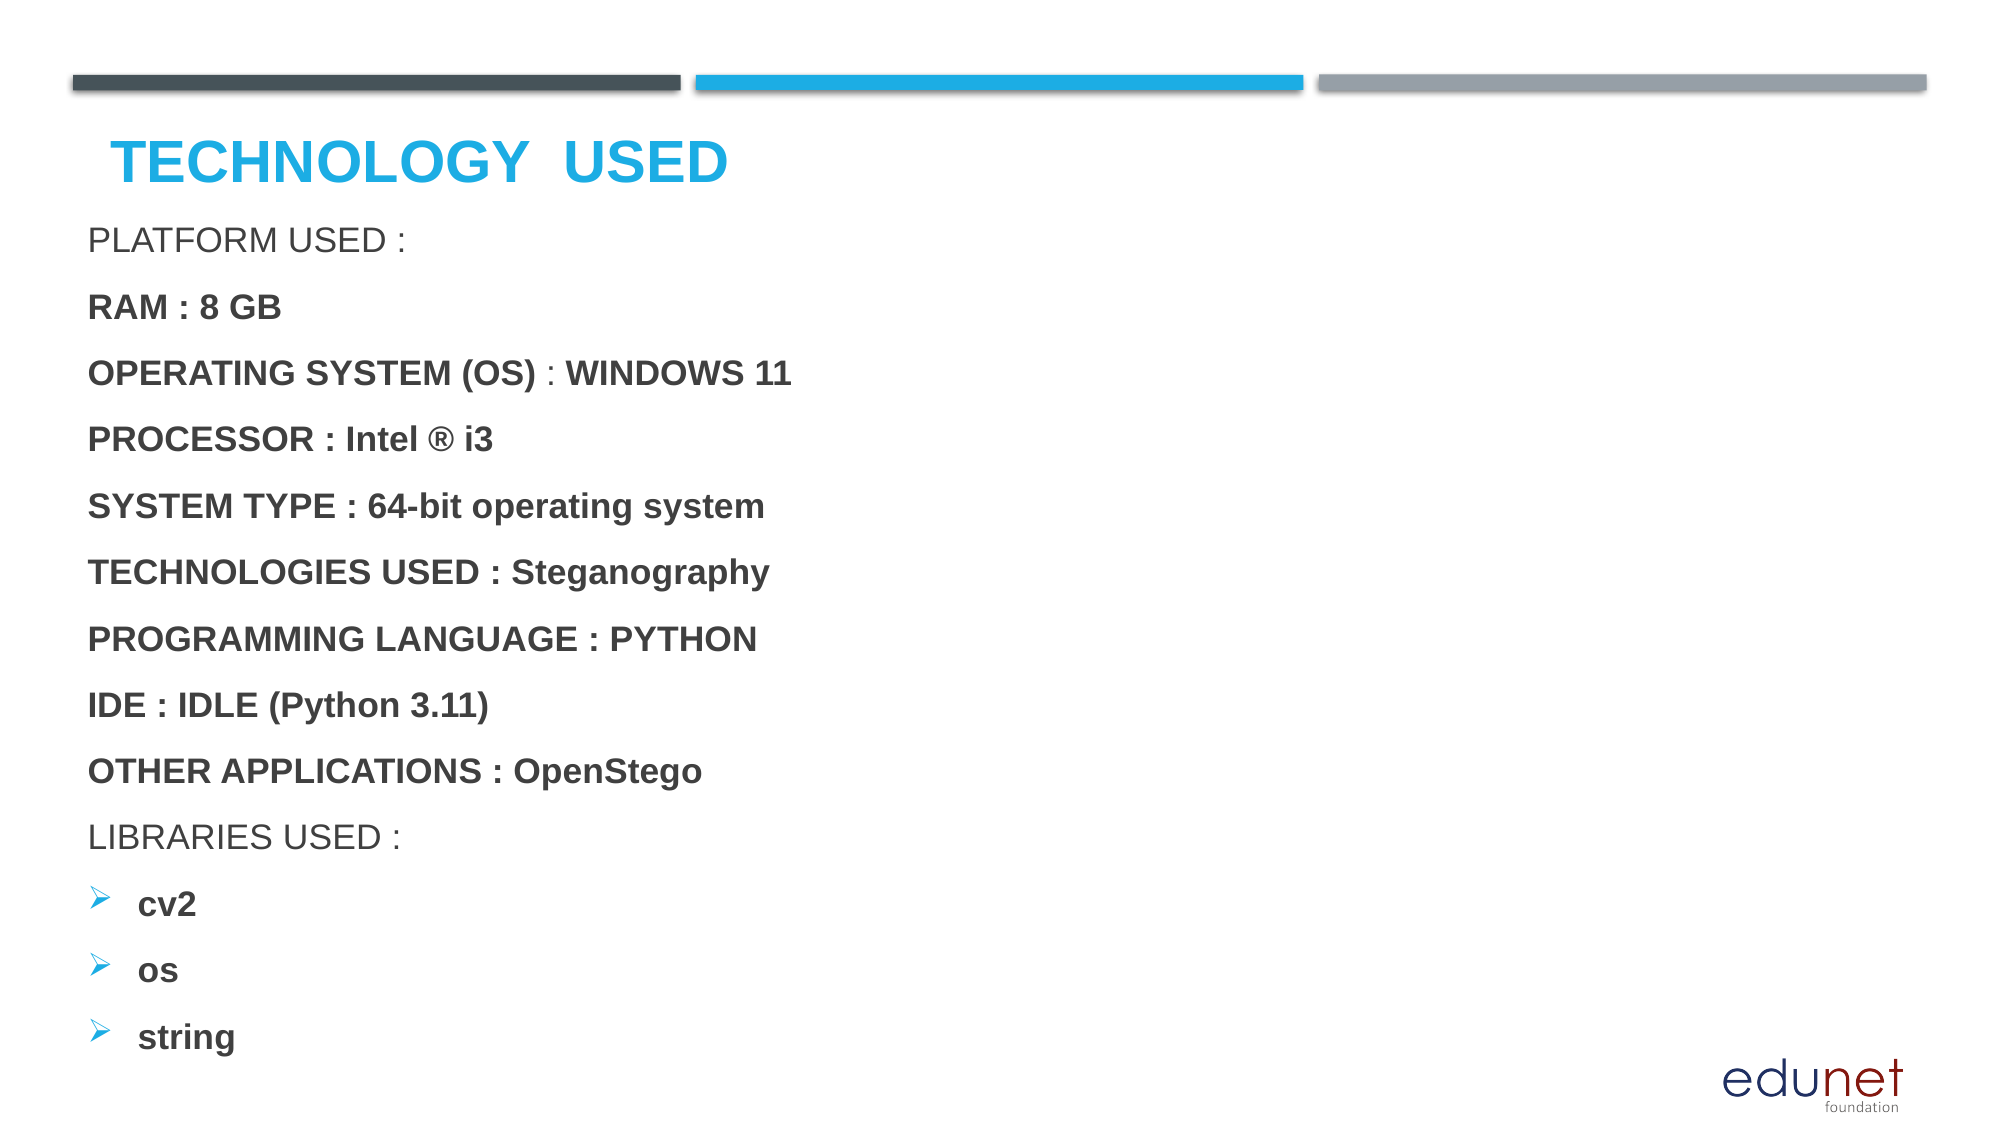

# Technology  used
PLATFORM USED :
RAM : 8 GB
OPERATING SYSTEM (OS) : WINDOWS 11
PROCESSOR : Intel ® i3
SYSTEM TYPE : 64-bit operating system
TECHNOLOGIES USED : Steganography
PROGRAMMING LANGUAGE : PYTHON
IDE : IDLE (Python 3.11)
OTHER APPLICATIONS : OpenStego
LIBRARIES USED :
cv2
os
string